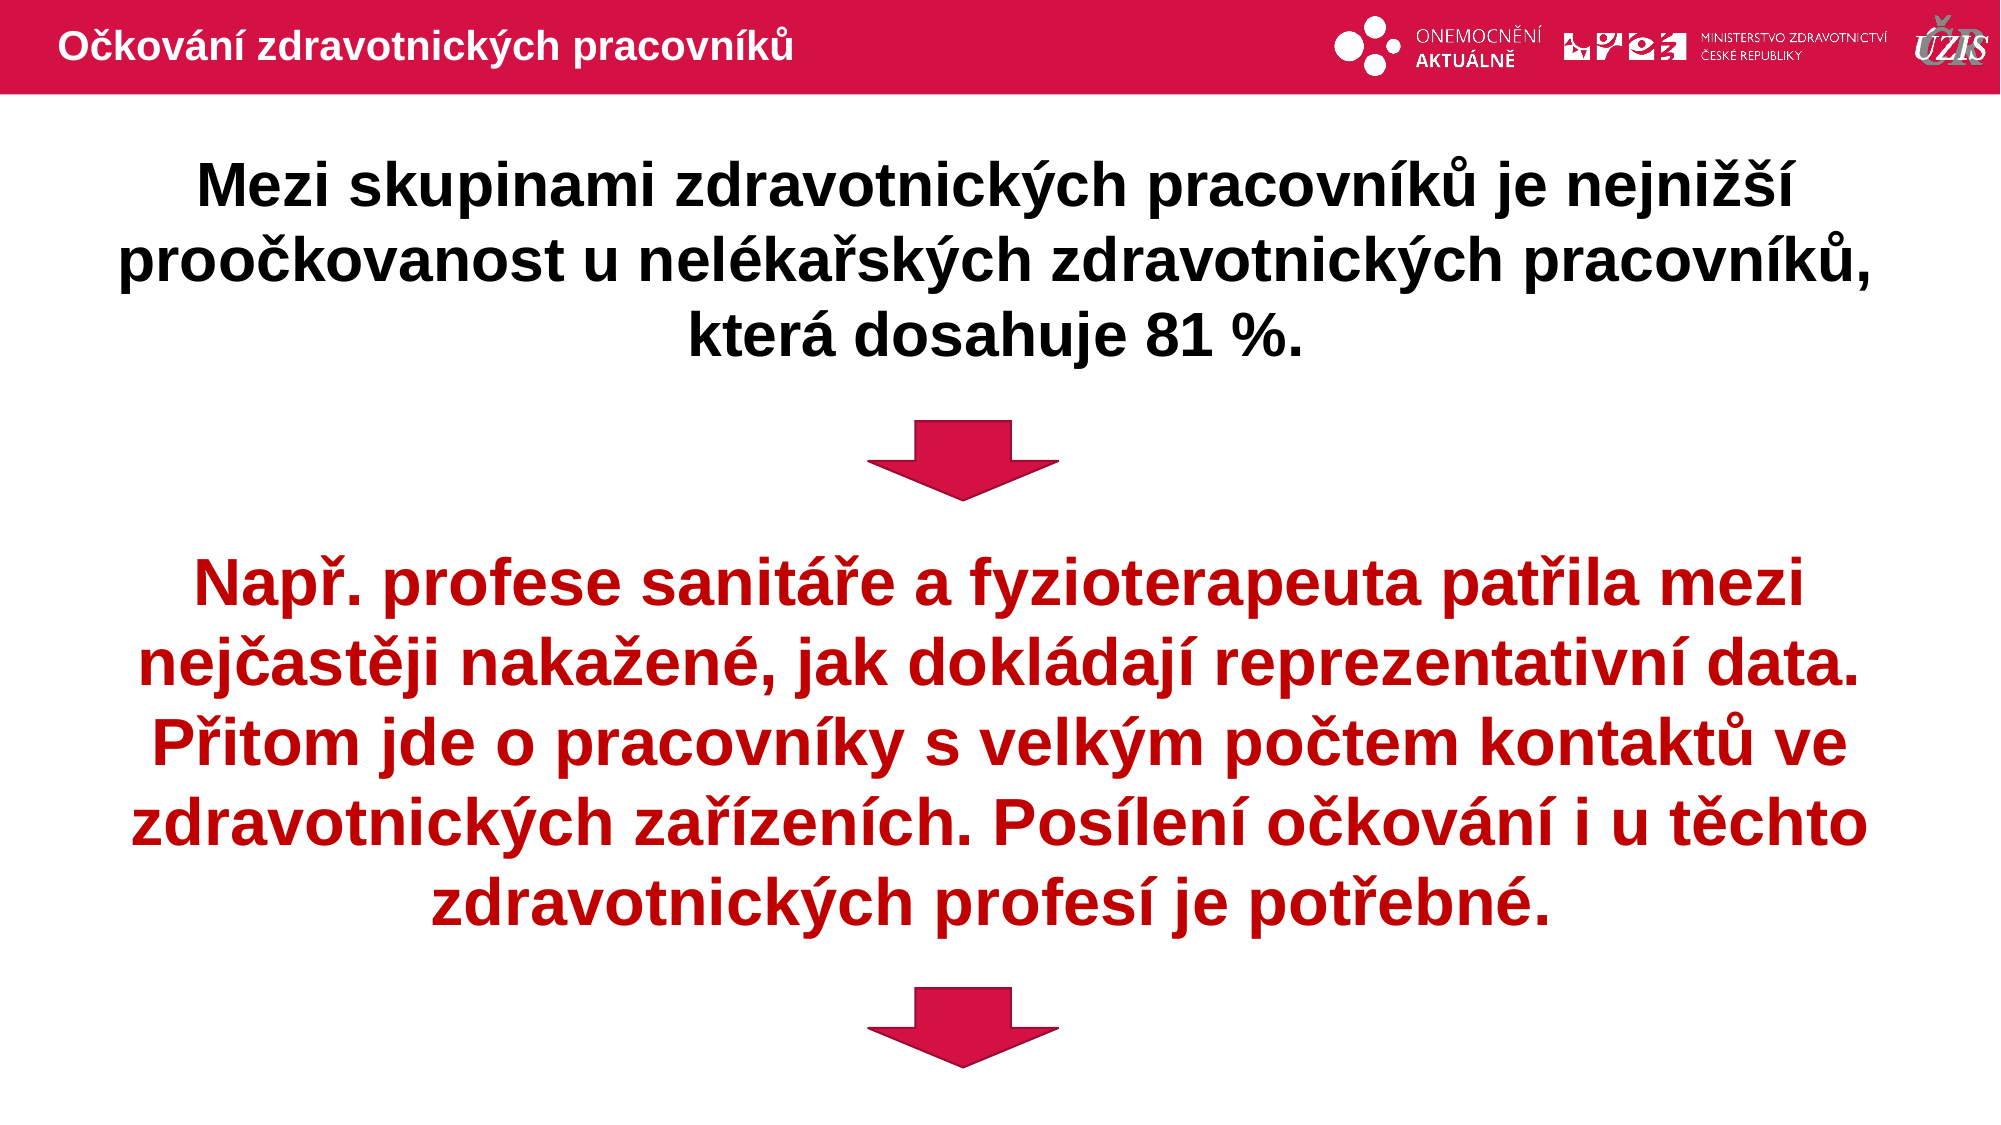

# Očkování zdravotnických pracovníků
Mezi skupinami zdravotnických pracovníků je nejnižší proočkovanost u nelékařských zdravotnických pracovníků, která dosahuje 81 %.

Např. profese sanitáře a fyzioterapeuta patřila mezi nejčastěji nakažené, jak dokládají reprezentativní data. Přitom jde o pracovníky s velkým počtem kontaktů ve zdravotnických zařízeních. Posílení očkování i u těchto zdravotnických profesí je potřebné.